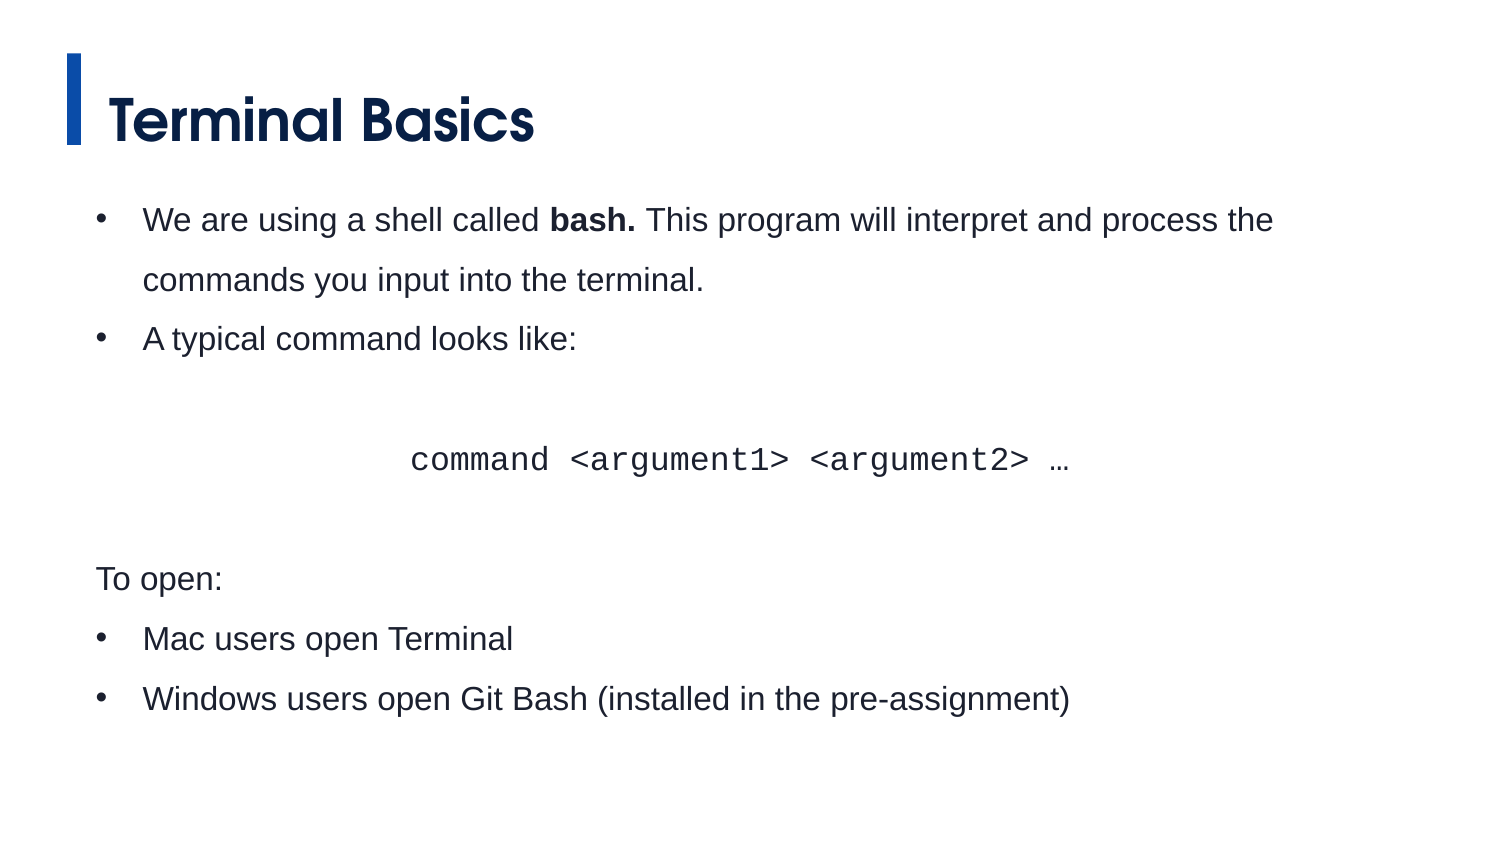

Terminal Basics

We are using a shell called bash. This program will interpret and process the commands you input into the terminal.
A typical command looks like:

command <argument1> <argument2> …

To open:
Mac users open Terminal
Windows users open Git Bash (installed in the pre-assignment)